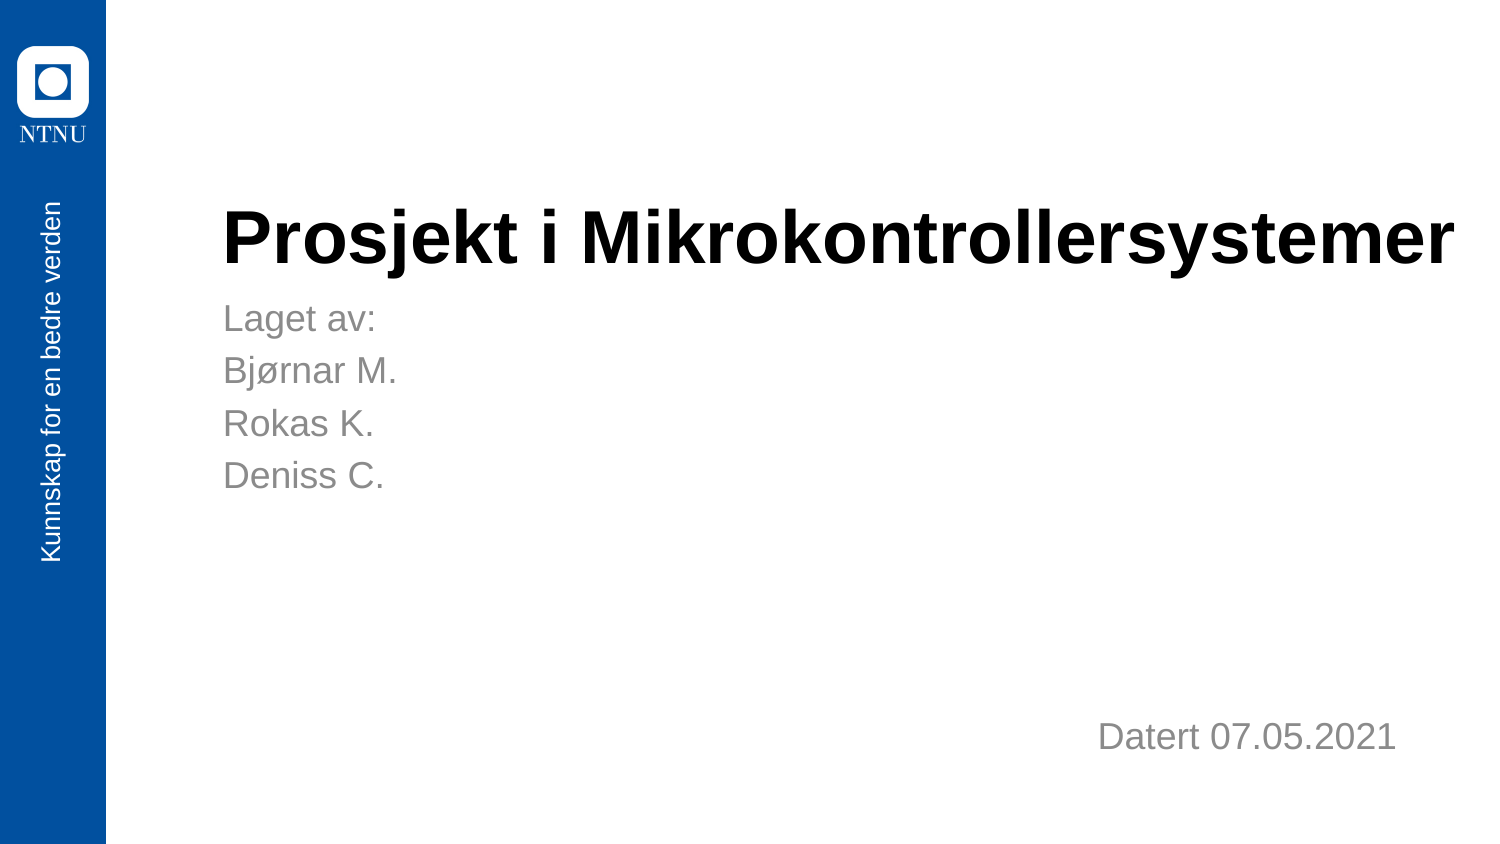

# Prosjekt i Mikrokontrollersystemer
Laget av:
Bjørnar M.
Rokas K.
Deniss C.
Kunnskap for en bedre verden
Datert 07.05.2021